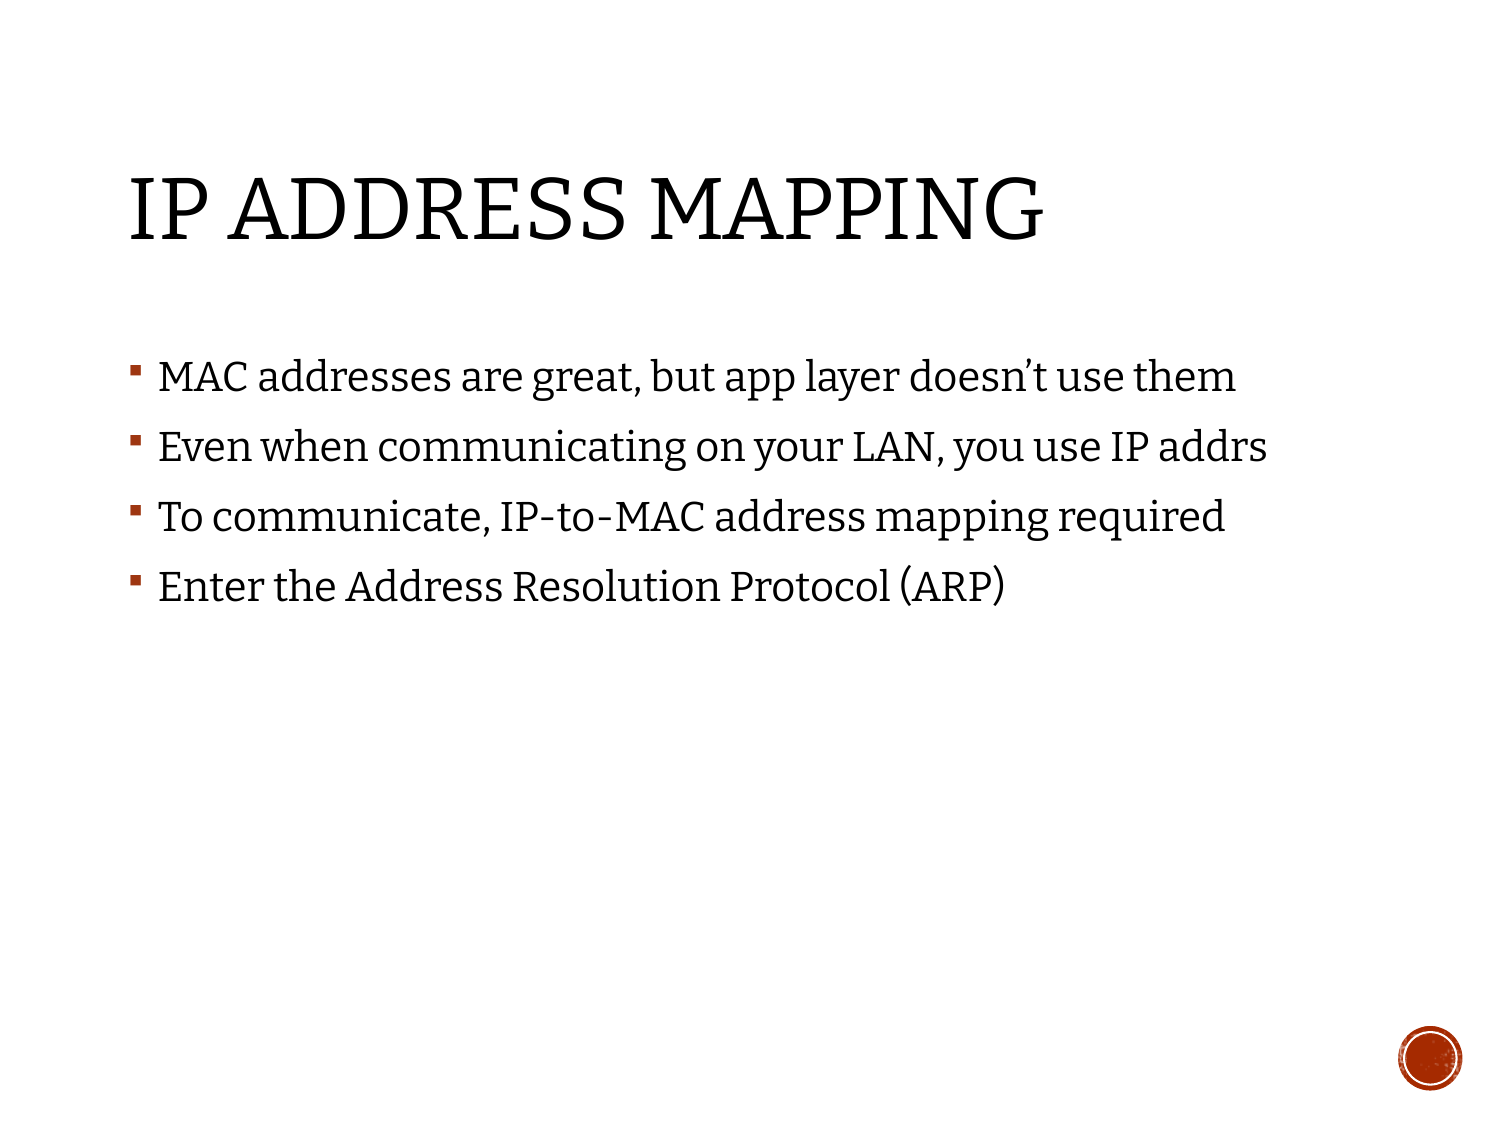

# IP Address Mapping
MAC addresses are great, but app layer doesn’t use them
Even when communicating on your LAN, you use IP addrs
To communicate, IP-to-MAC address mapping required
Enter the Address Resolution Protocol (ARP)